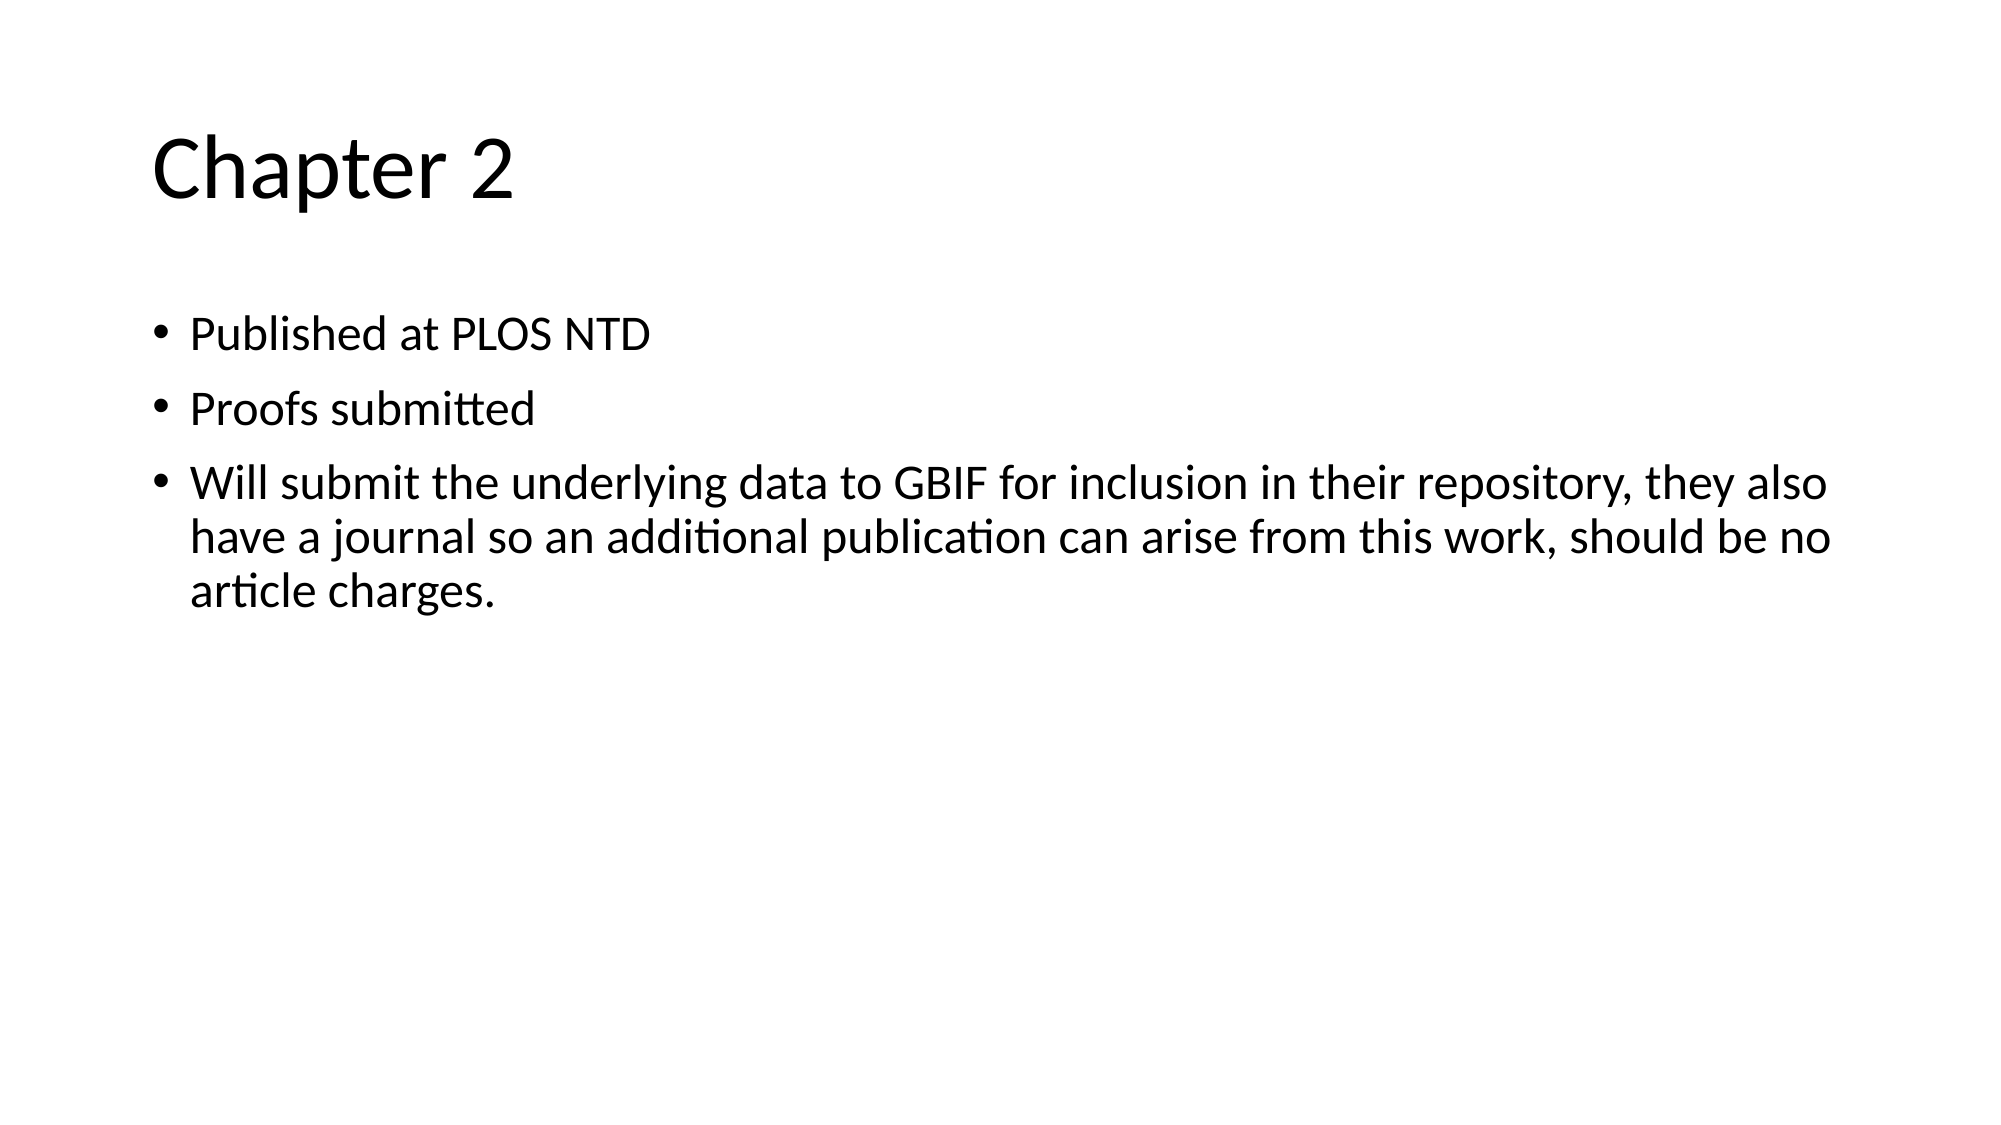

# Chapter 2
Published at PLOS NTD
Proofs submitted
Will submit the underlying data to GBIF for inclusion in their repository, they also have a journal so an additional publication can arise from this work, should be no article charges.